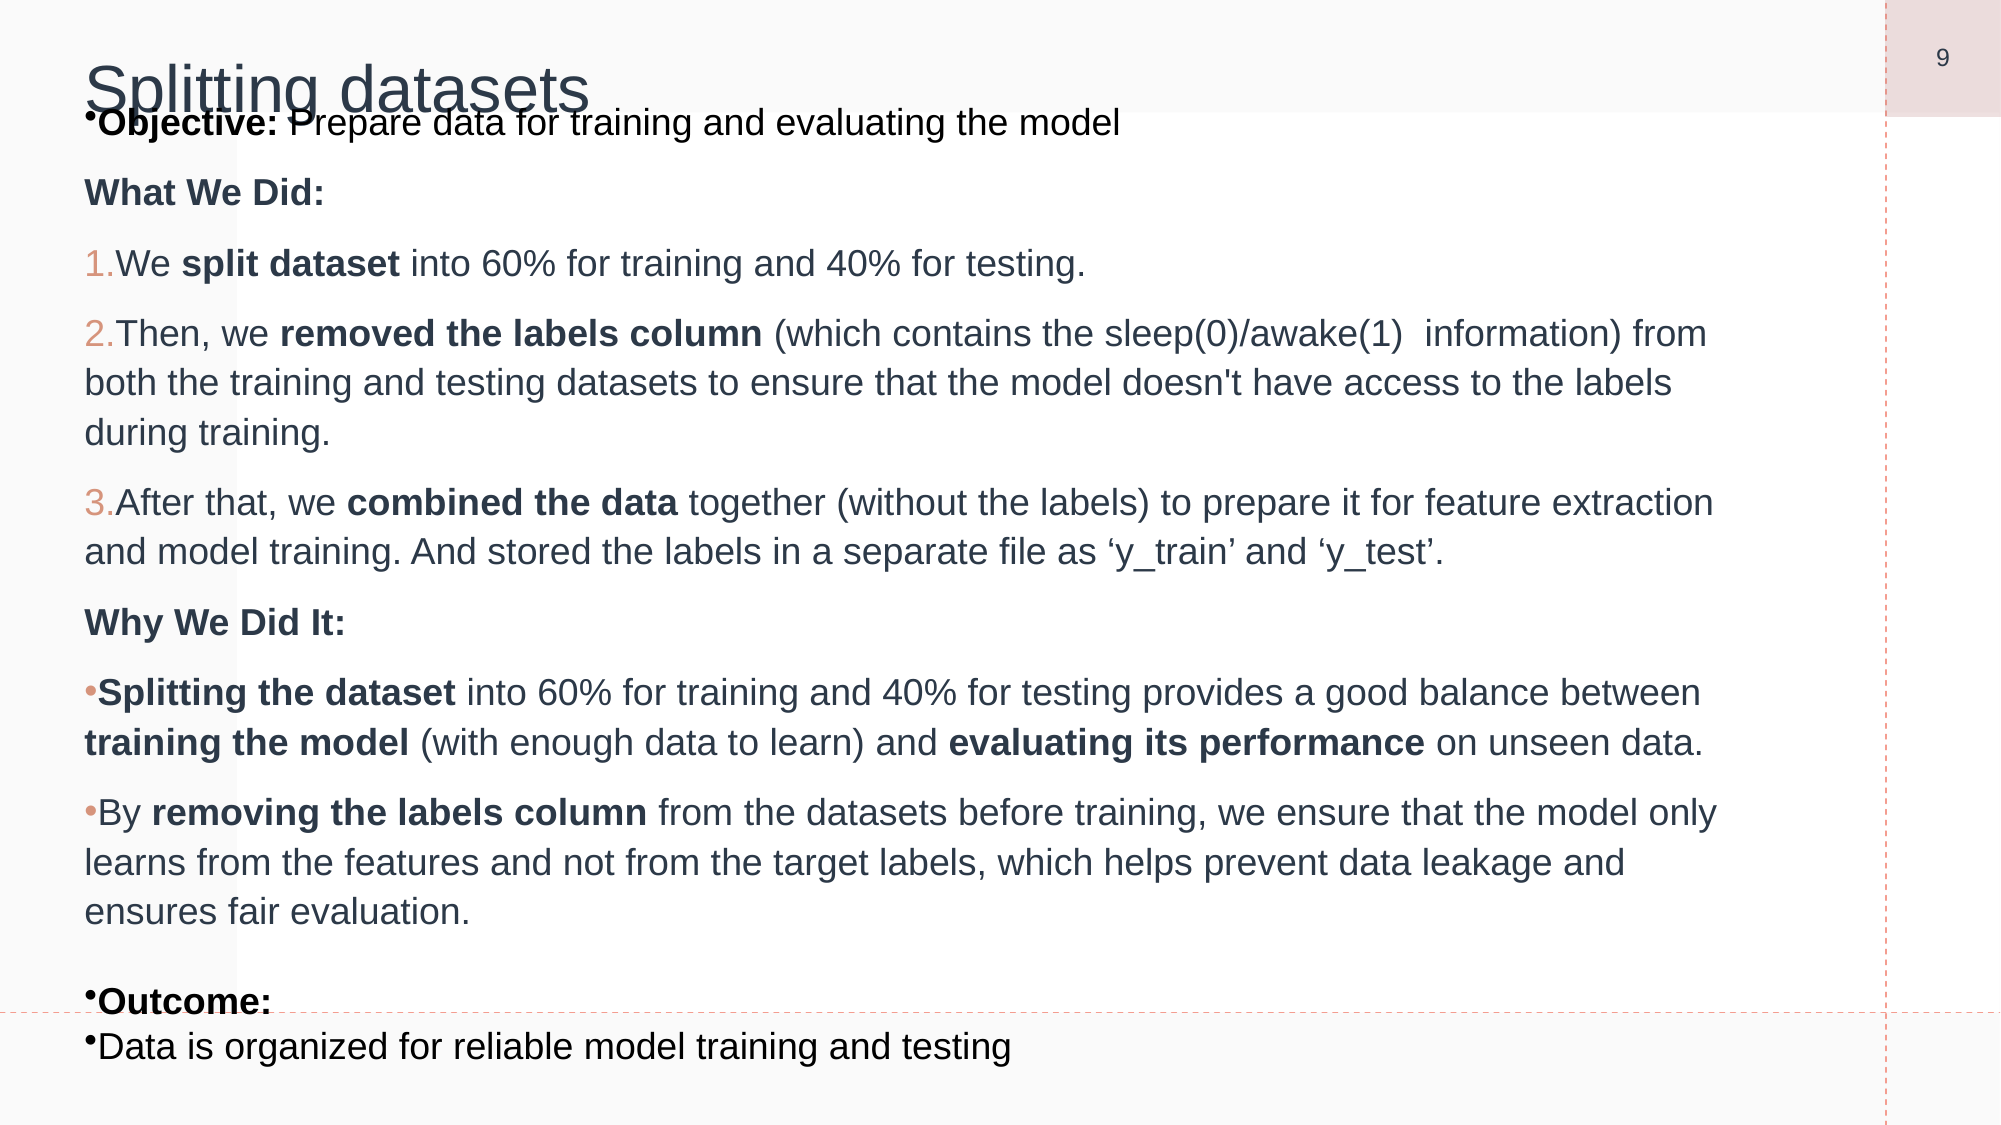

9
# Splitting datasets
Objective: Prepare data for training and evaluating the model
What We Did:
We split dataset into 60% for training and 40% for testing.
Then, we removed the labels column (which contains the sleep(0)/awake(1)  information) from both the training and testing datasets to ensure that the model doesn't have access to the labels during training.
After that, we combined the data together (without the labels) to prepare it for feature extraction and model training. And stored the labels in a separate file as ‘y_train’ and ‘y_test’.
Why We Did It:
Splitting the dataset into 60% for training and 40% for testing provides a good balance between training the model (with enough data to learn) and evaluating its performance on unseen data.
By removing the labels column from the datasets before training, we ensure that the model only learns from the features and not from the target labels, which helps prevent data leakage and ensures fair evaluation.

Outcome:
Data is organized for reliable model training and testing